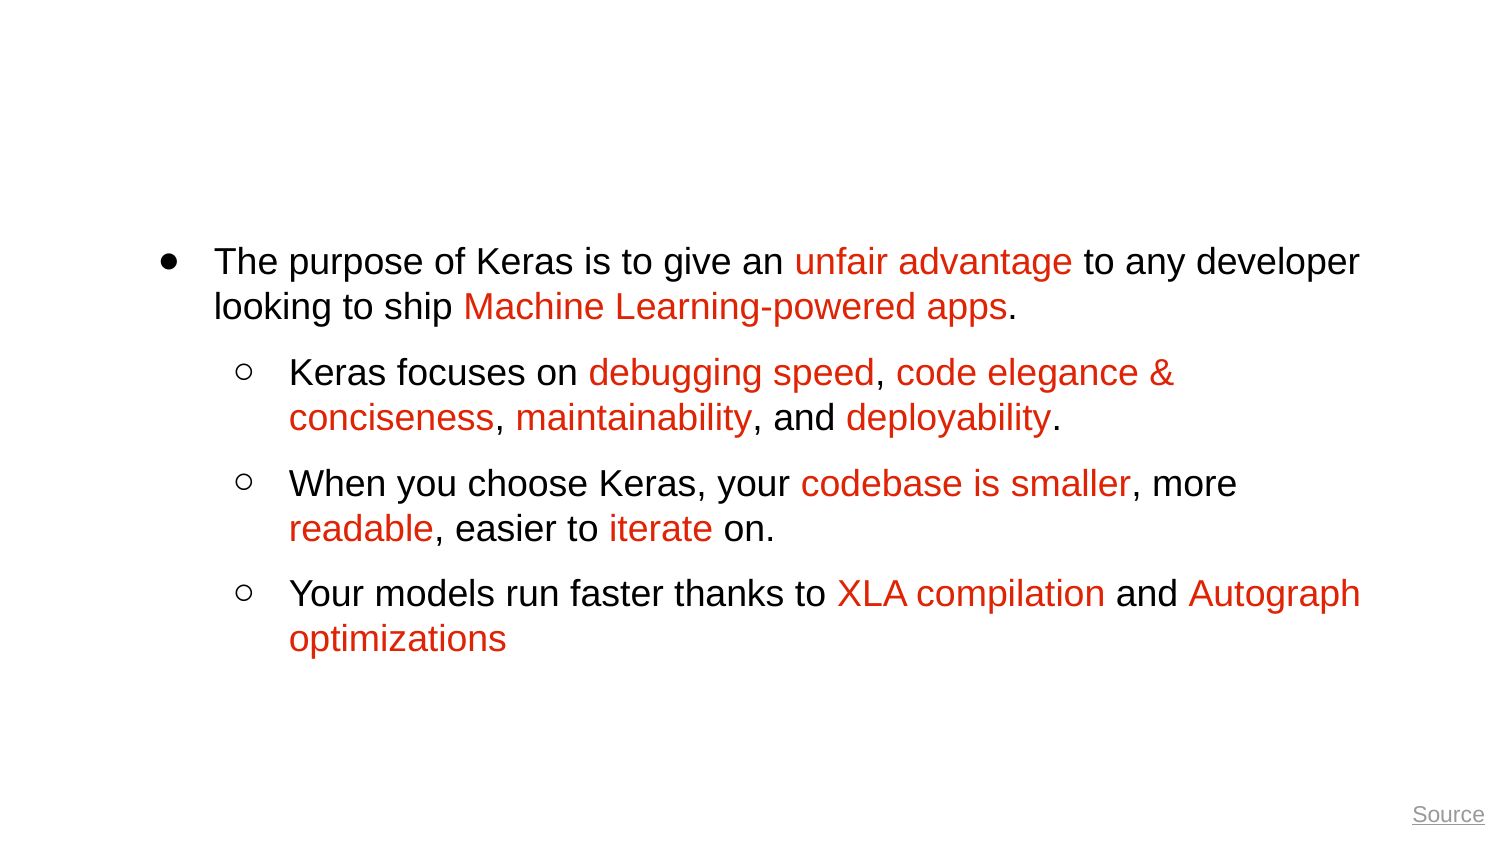

# The purpose of Keras is to give an unfair advantage to any developer looking to ship Machine Learning-powered apps.
Keras focuses on debugging speed, code elegance & conciseness, maintainability, and deployability.
When you choose Keras, your codebase is smaller, more readable, easier to iterate on.
Your models run faster thanks to XLA compilation and Autograph optimizations
Source